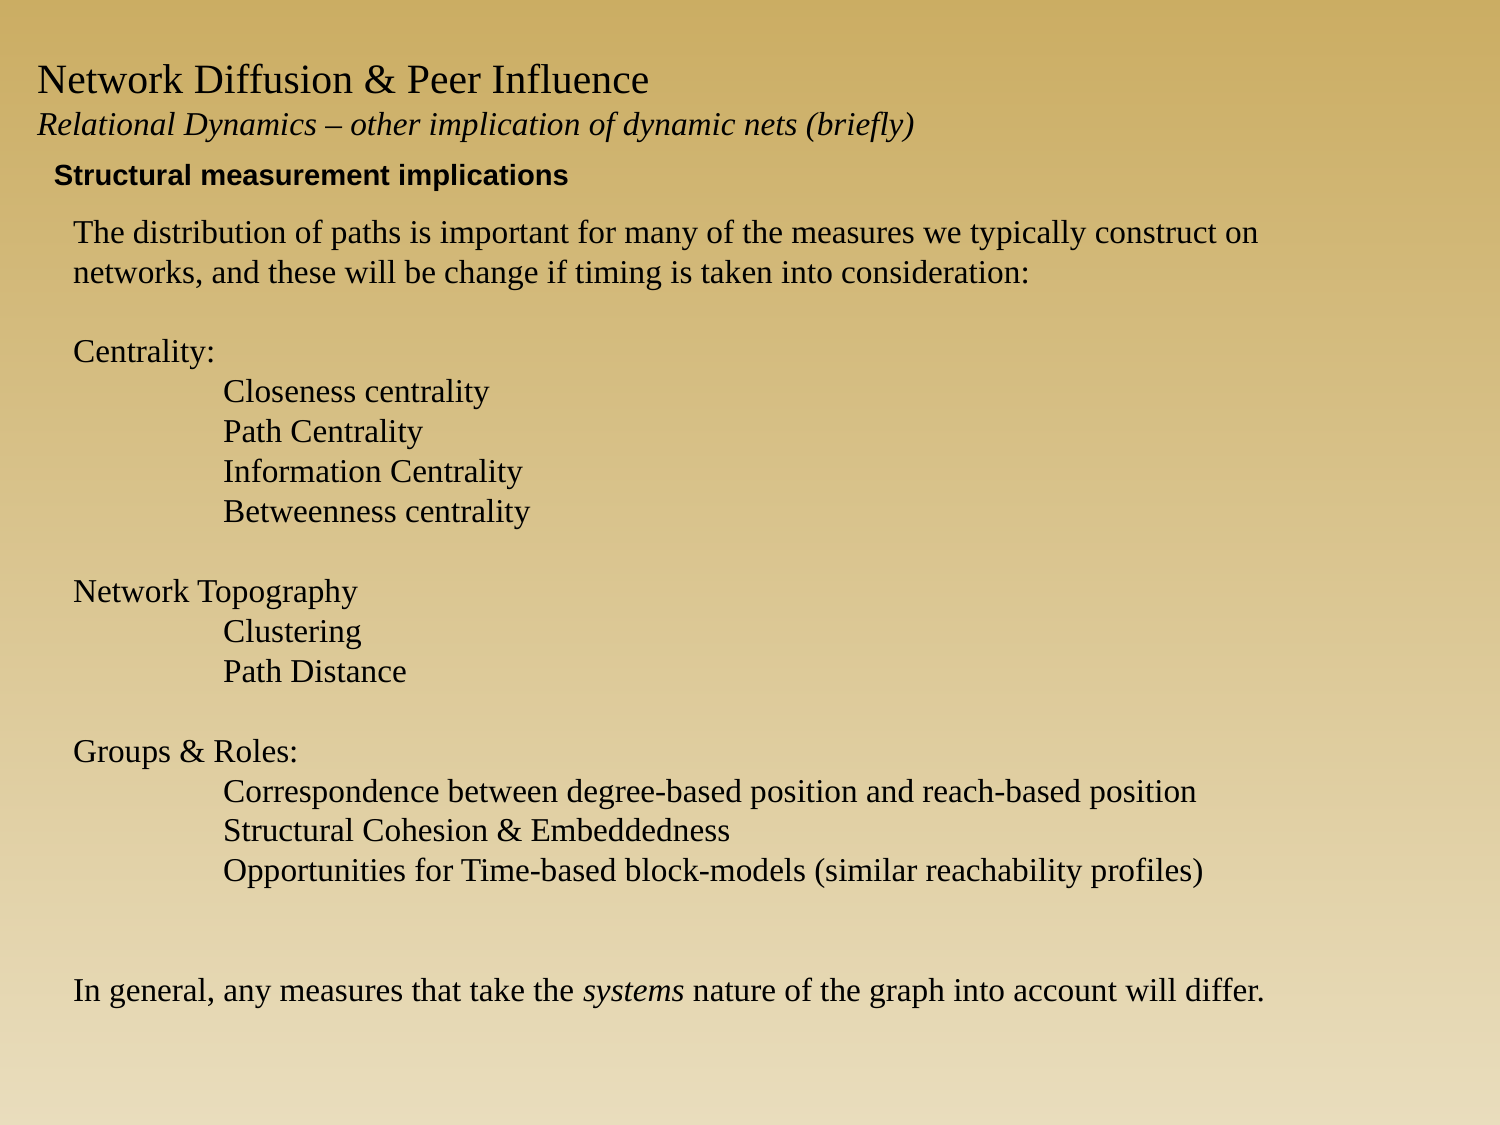

Network Diffusion & Peer Influence
Relational Dynamics – other implication of dynamic nets (briefly)
Structural measurement implications
The distribution of paths is important for many of the measures we typically construct on networks, and these will be change if timing is taken into consideration:

Centrality:
	Closeness centrality
	Path Centrality
	Information Centrality
	Betweenness centrality

Network Topography
	Clustering
	Path Distance

Groups & Roles:
	Correspondence between degree-based position and reach-based position
	Structural Cohesion & Embeddedness
	Opportunities for Time-based block-models (similar reachability profiles)

In general, any measures that take the systems nature of the graph into account will differ.